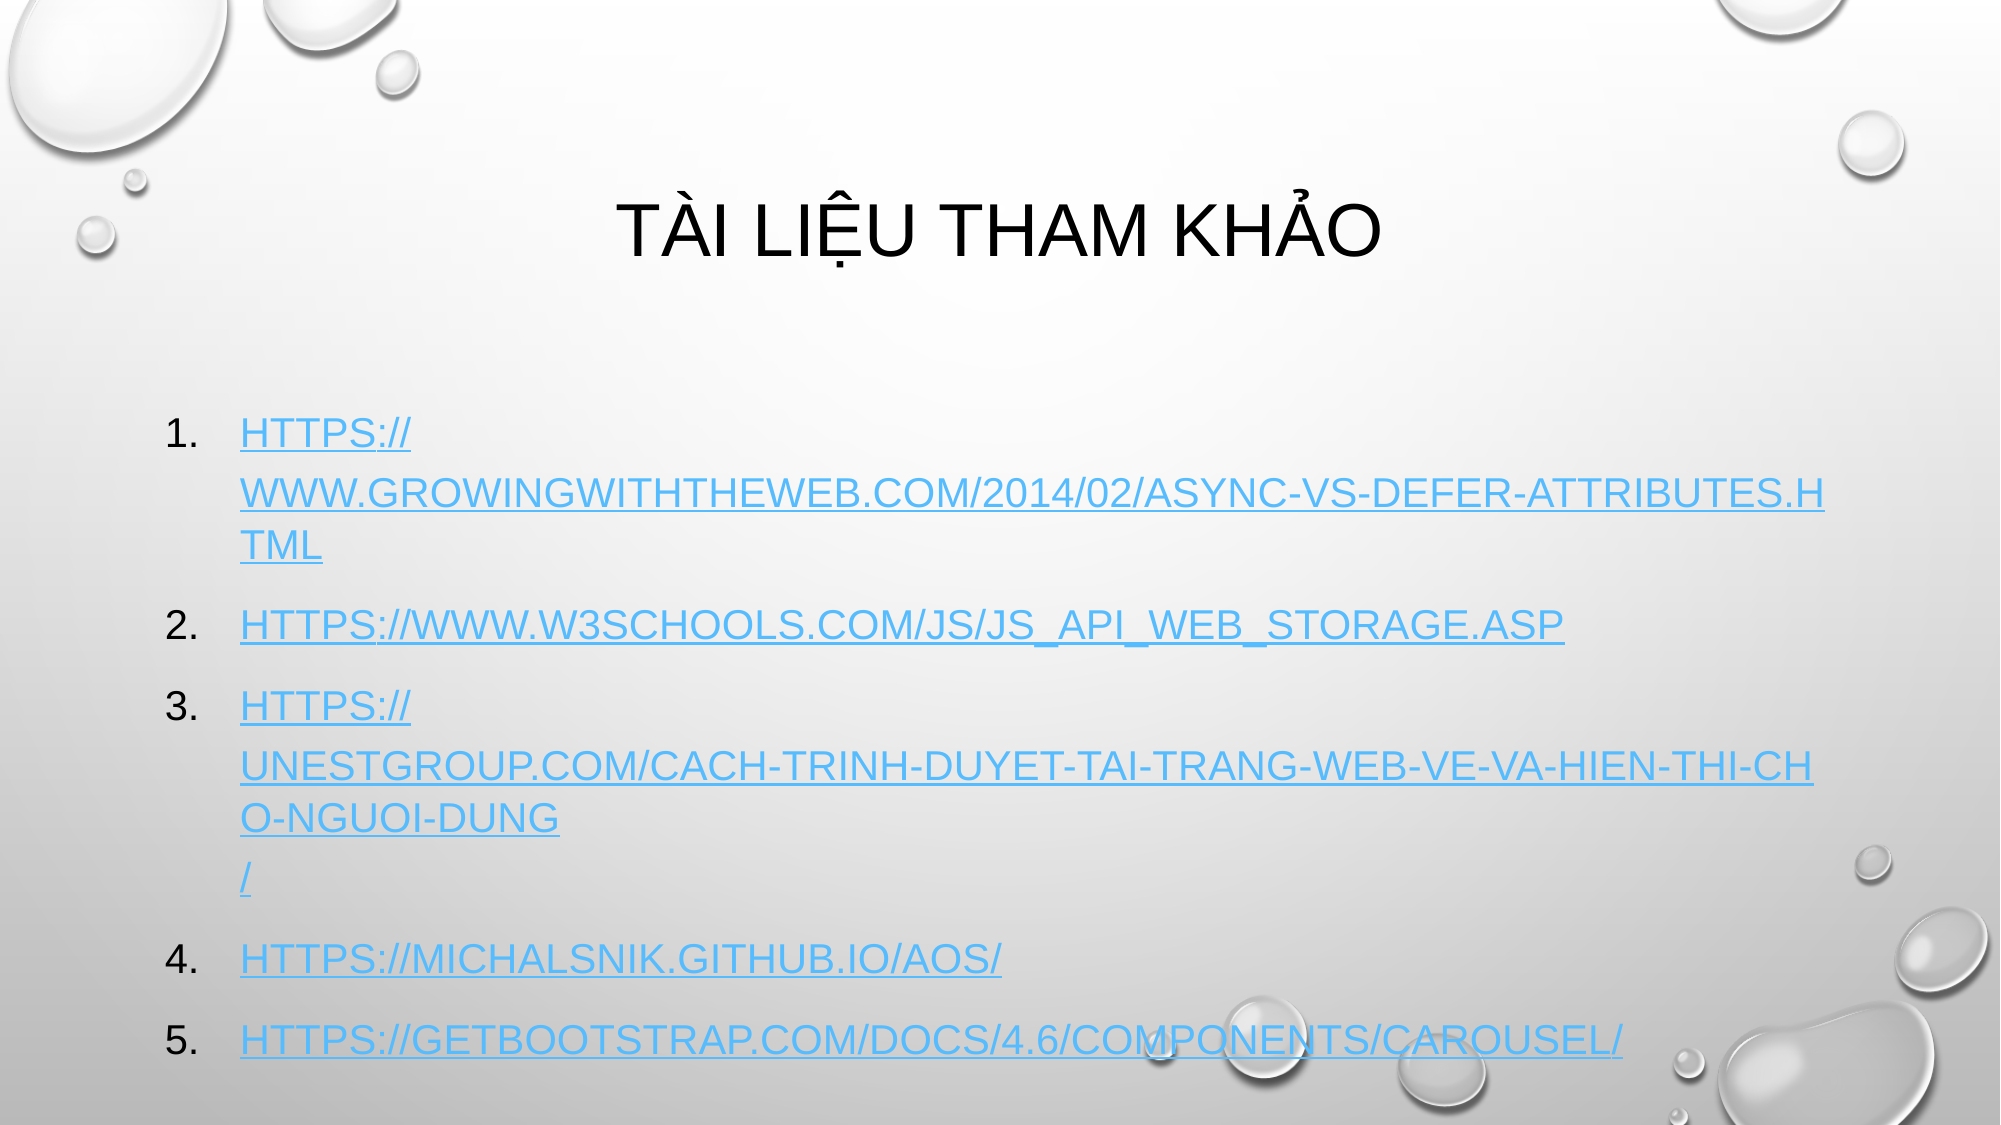

# TÀI LIỆU THAM KHẢO
https://www.growingwiththeweb.com/2014/02/async-vs-defer-attributes.html
https://www.w3schools.com/js/js_api_web_storage.asp
https://unestgroup.com/cach-trinh-duyet-tai-trang-web-ve-va-hien-thi-cho-nguoi-dung/
https://michalsnik.github.io/aos/
https://getbootstrap.com/docs/4.6/components/carousel/